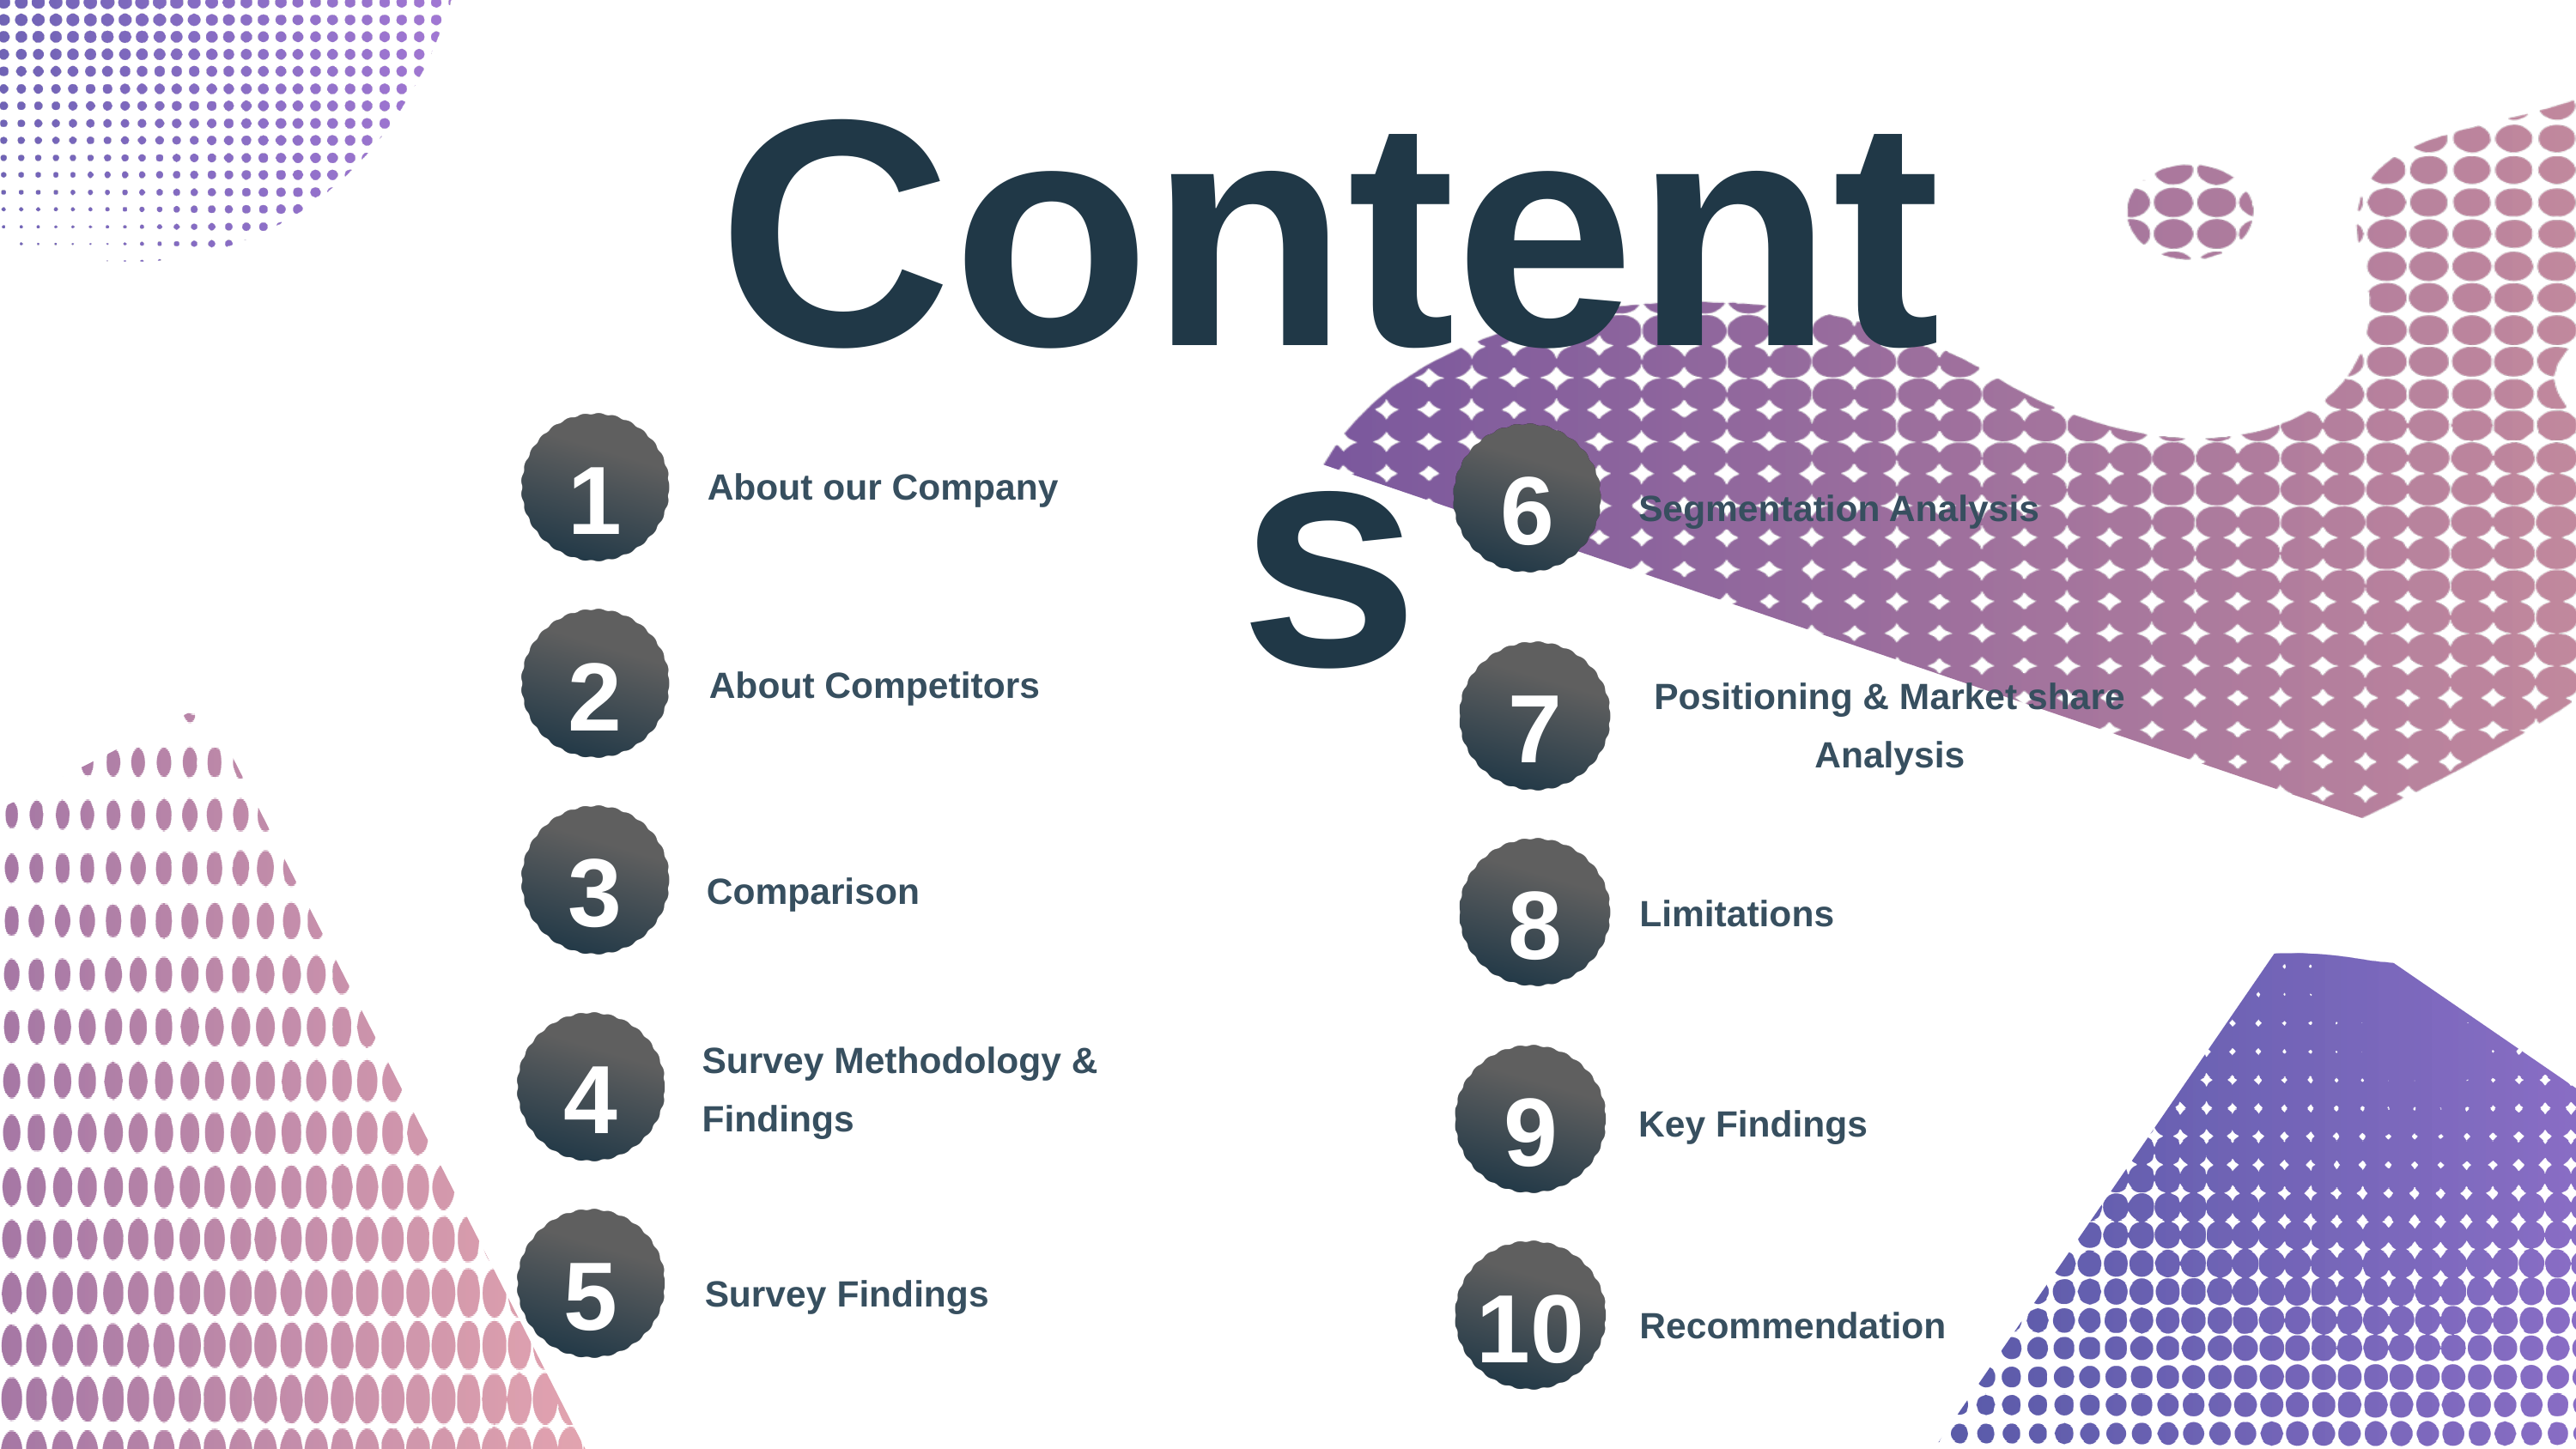

Contents

1

6
About our Company
Segmentation Analysis

2

7
About Competitors
Positioning & Market share Analysis

3

8
Comparison
Limitations

4
Survey Methodology & Findings

9

Key Findings

5

10
Survey Findings
Recommendation